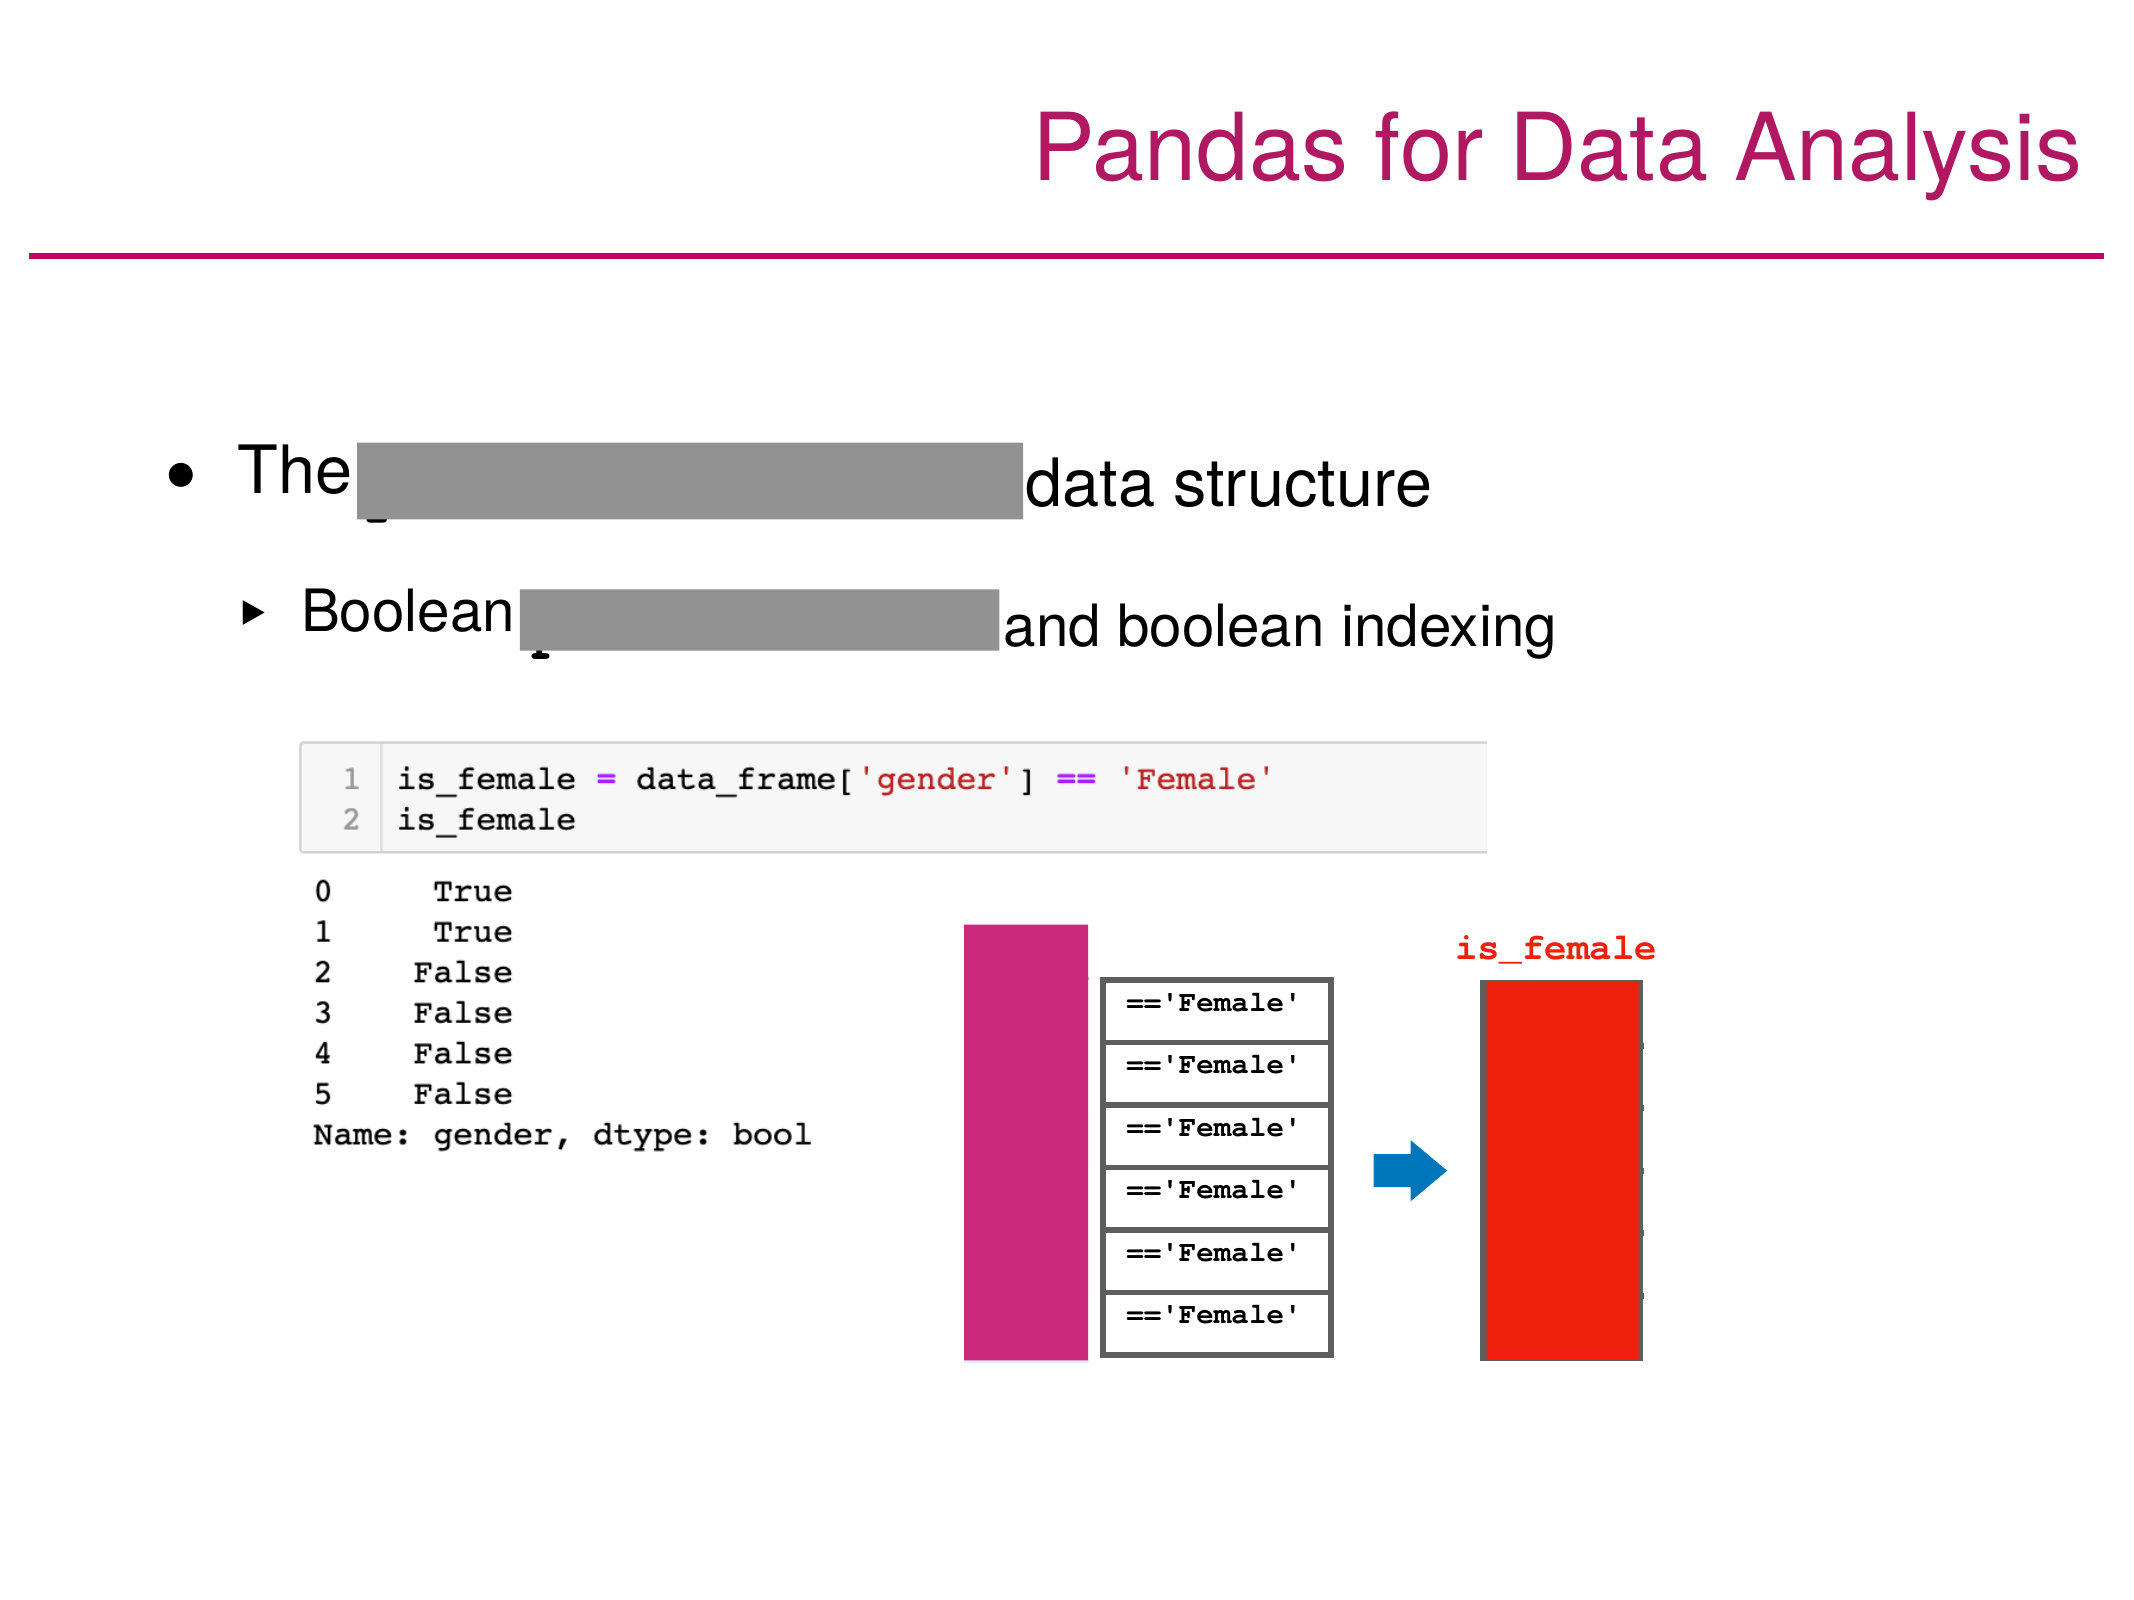

# Pandas for Data Analysis

The
Boolean
data structure

and boolean indexing
pandas.DataFrame

pandas.Series

is_female

| =='Female' |
| --- |
| =='Female' |
| =='Female' |
| =='Female' |
| =='Female' |
| =='Female' |

TRUE TRUE FALSE FALSE FALSE FALSE